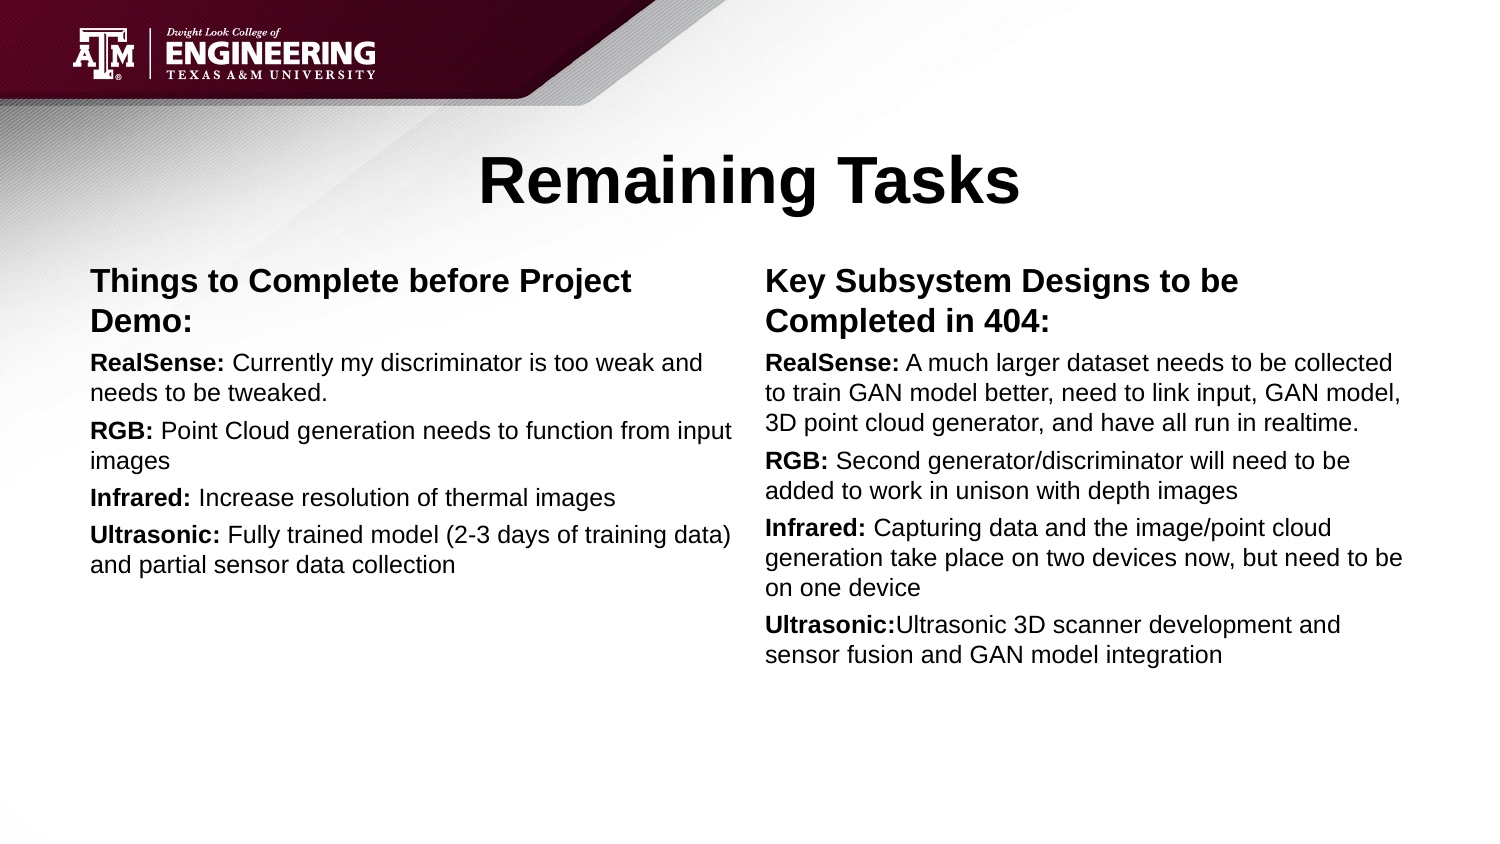

Remaining Tasks
Things to Complete before Project Demo:
RealSense: Currently my discriminator is too weak and needs to be tweaked.
RGB: Point Cloud generation needs to function from input images
Infrared: Increase resolution of thermal images
Ultrasonic: Fully trained model (2-3 days of training data) and partial sensor data collection

Key Subsystem Designs to be Completed in 404:
RealSense: A much larger dataset needs to be collected to train GAN model better, need to link input, GAN model, 3D point cloud generator, and have all run in realtime.
RGB: Second generator/discriminator will need to be added to work in unison with depth images
Infrared: Capturing data and the image/point cloud generation take place on two devices now, but need to be on one device
Ultrasonic:Ultrasonic 3D scanner development and sensor fusion and GAN model integration